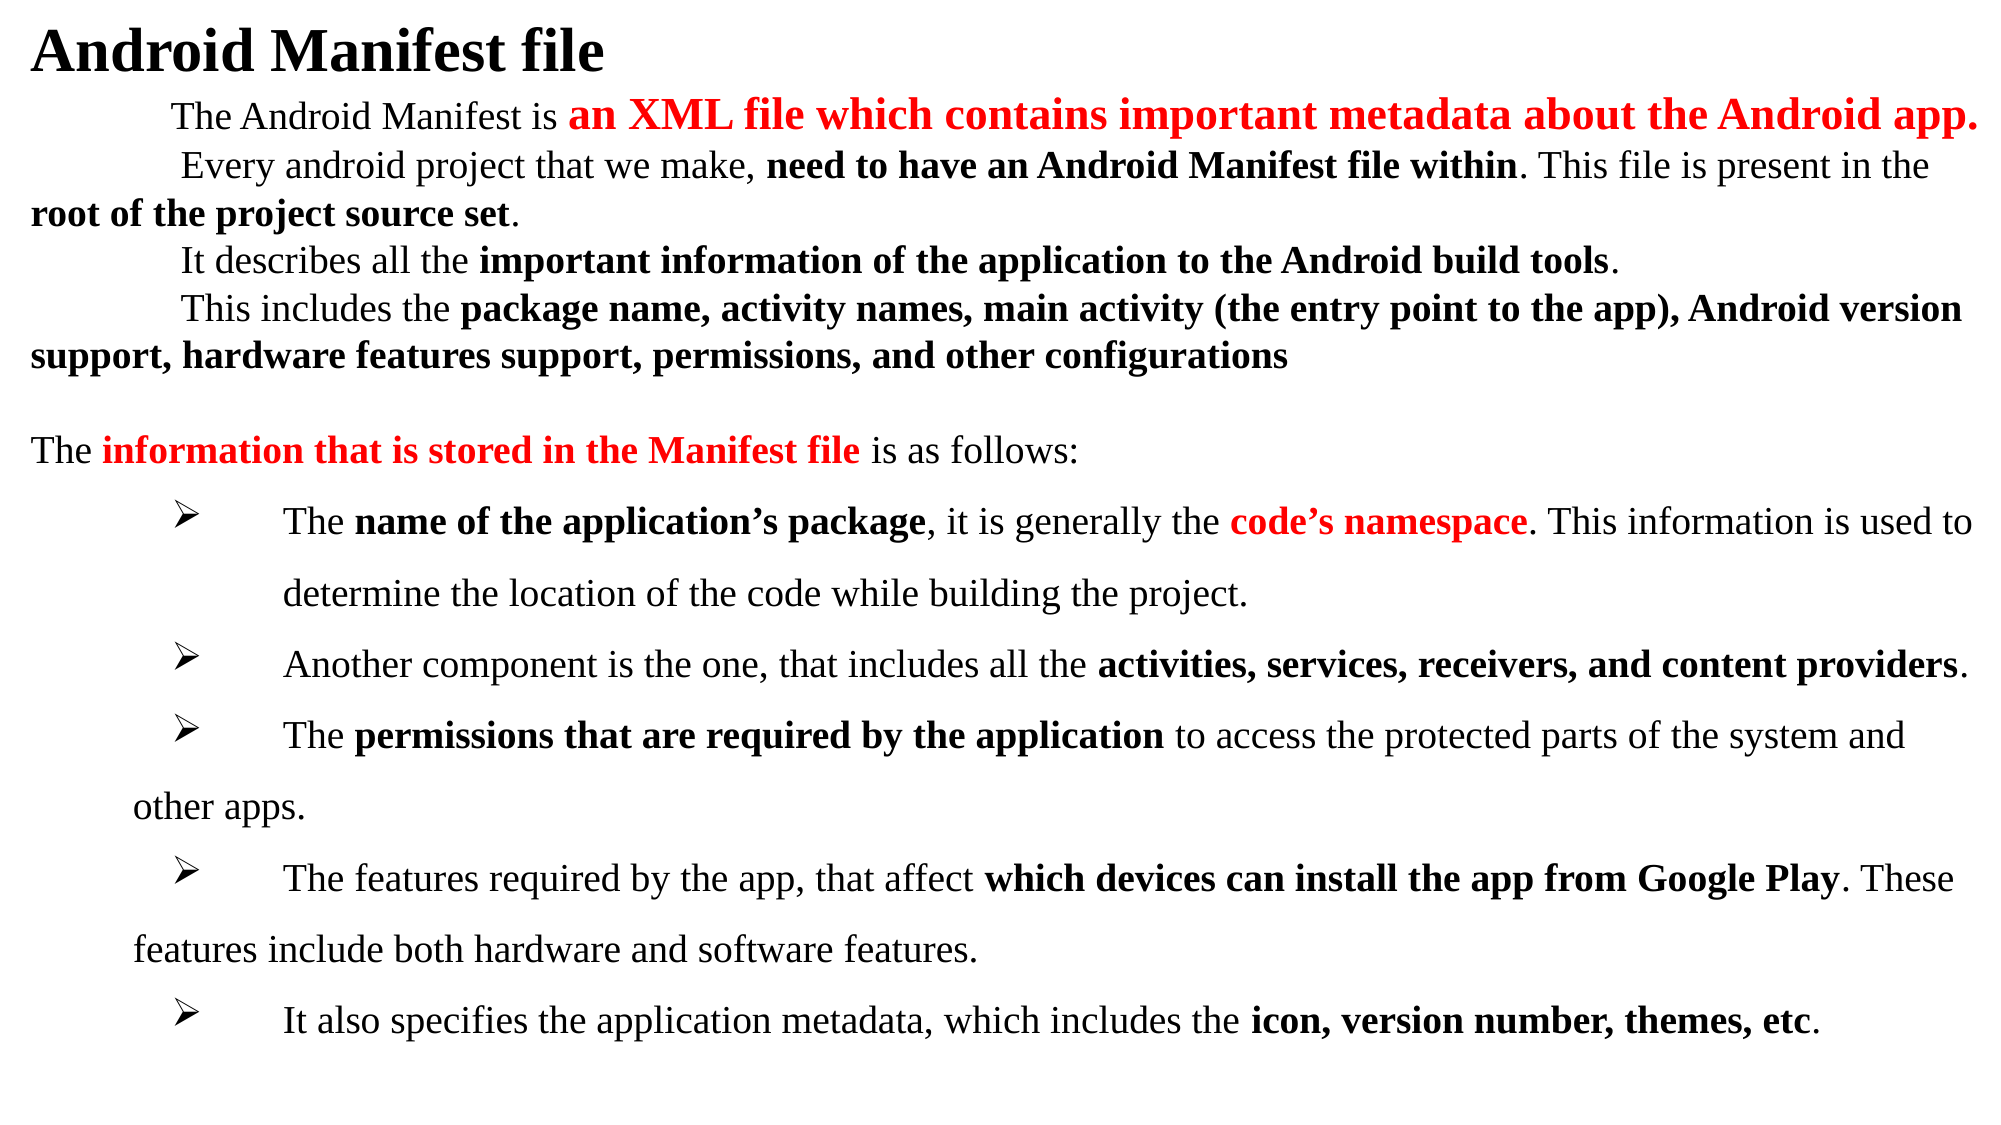

Android Manifest file
              The Android Manifest is an XML file which contains important metadata about the Android app.
	Every android project that we make, need to have an Android Manifest file within. This file is present in the root of the project source set.
	It describes all the important information of the application to the Android build tools.
	This includes the package name, activity names, main activity (the entry point to the app), Android version support, hardware features support, permissions, and other configurations

The information that is stored in the Manifest file is as follows:
	The name of the application’s package, it is generally the code’s namespace. This information is used to 	determine the location of the code while building the project.
	Another component is the one, that includes all the activities, services, receivers, and content providers.
	The permissions that are required by the application to access the protected parts of the system and other apps.
	The features required by the app, that affect which devices can install the app from Google Play. These features include both hardware and software features.
	It also specifies the application metadata, which includes the icon, version number, themes, etc.